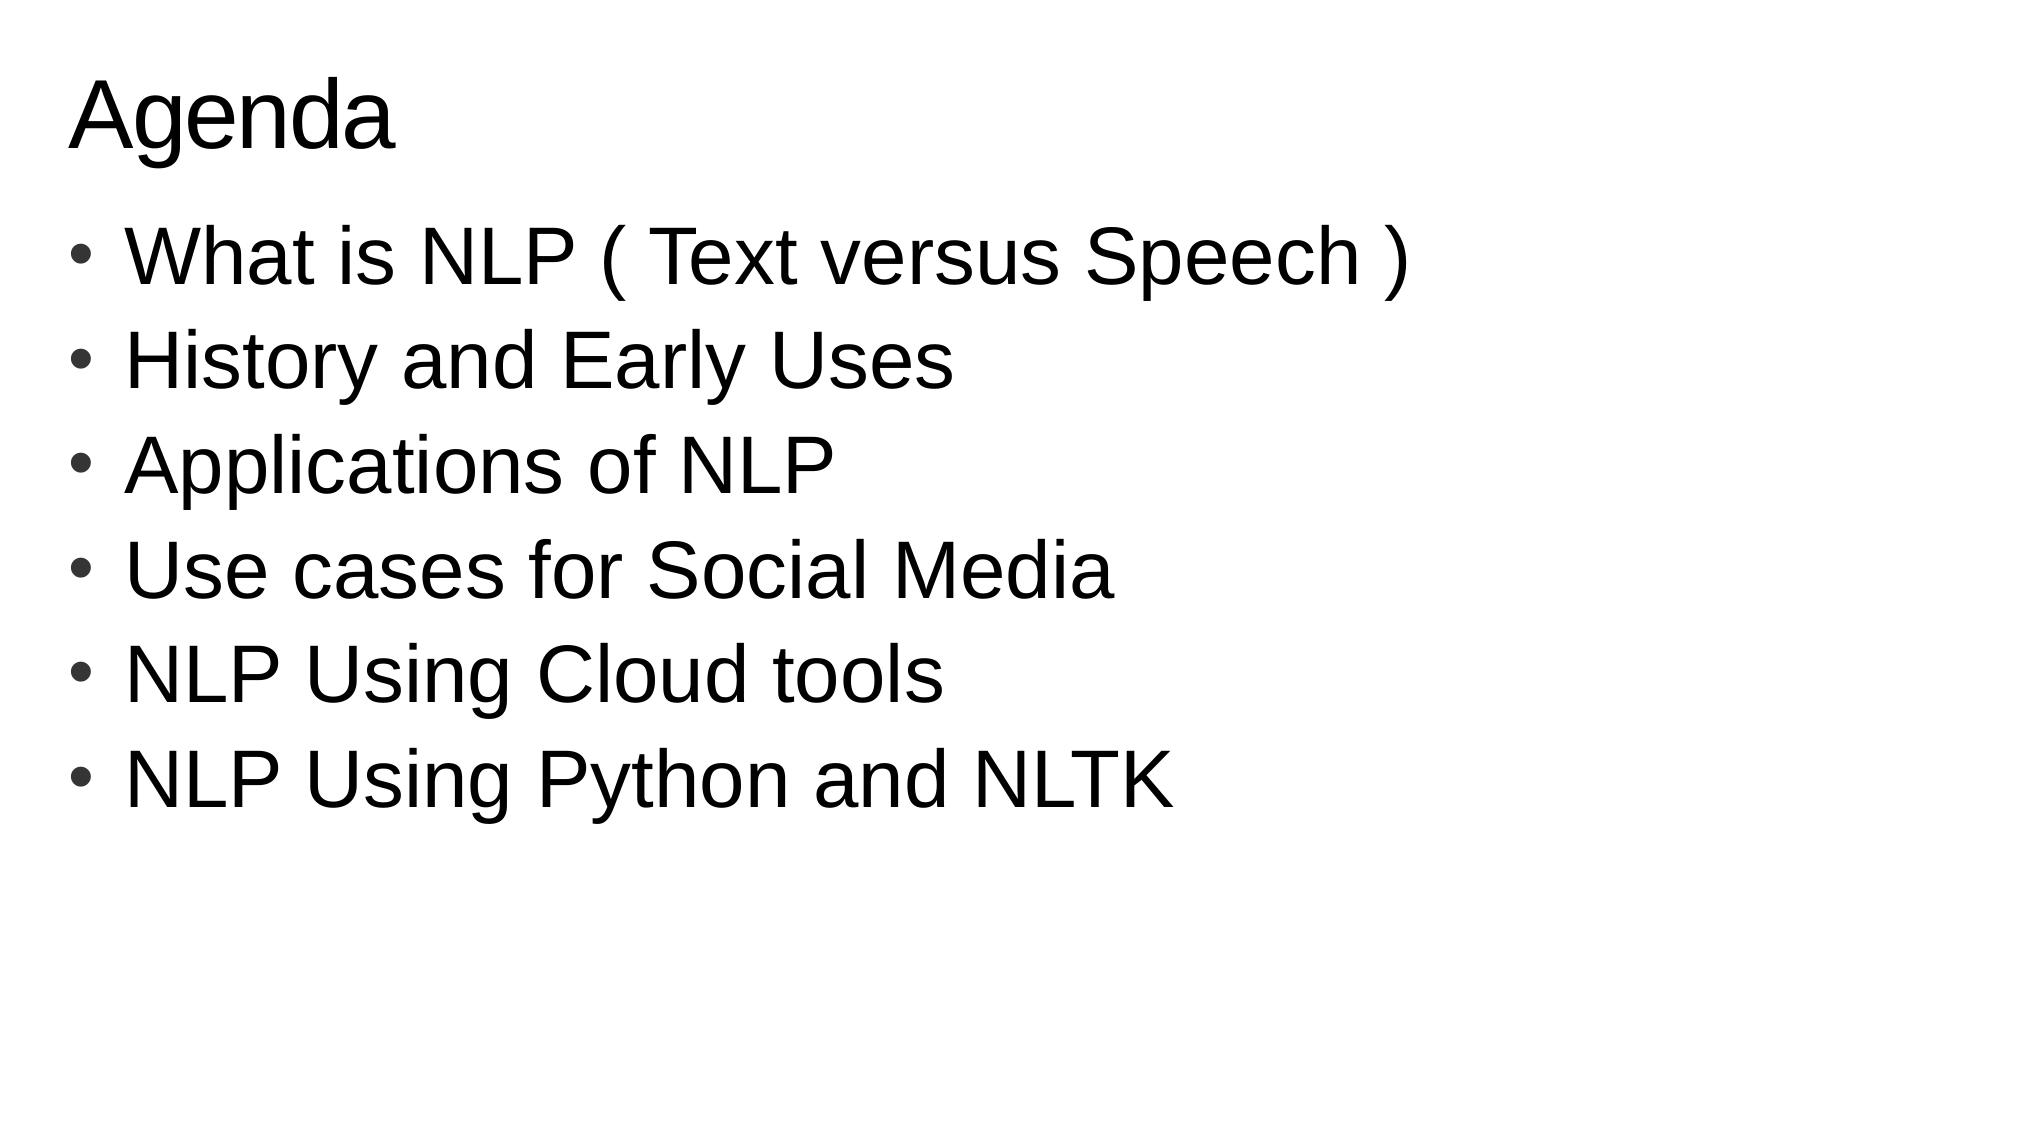

# Agenda
What is NLP ( Text versus Speech )
History and Early Uses
Applications of NLP
Use cases for Social Media
NLP Using Cloud tools
NLP Using Python and NLTK